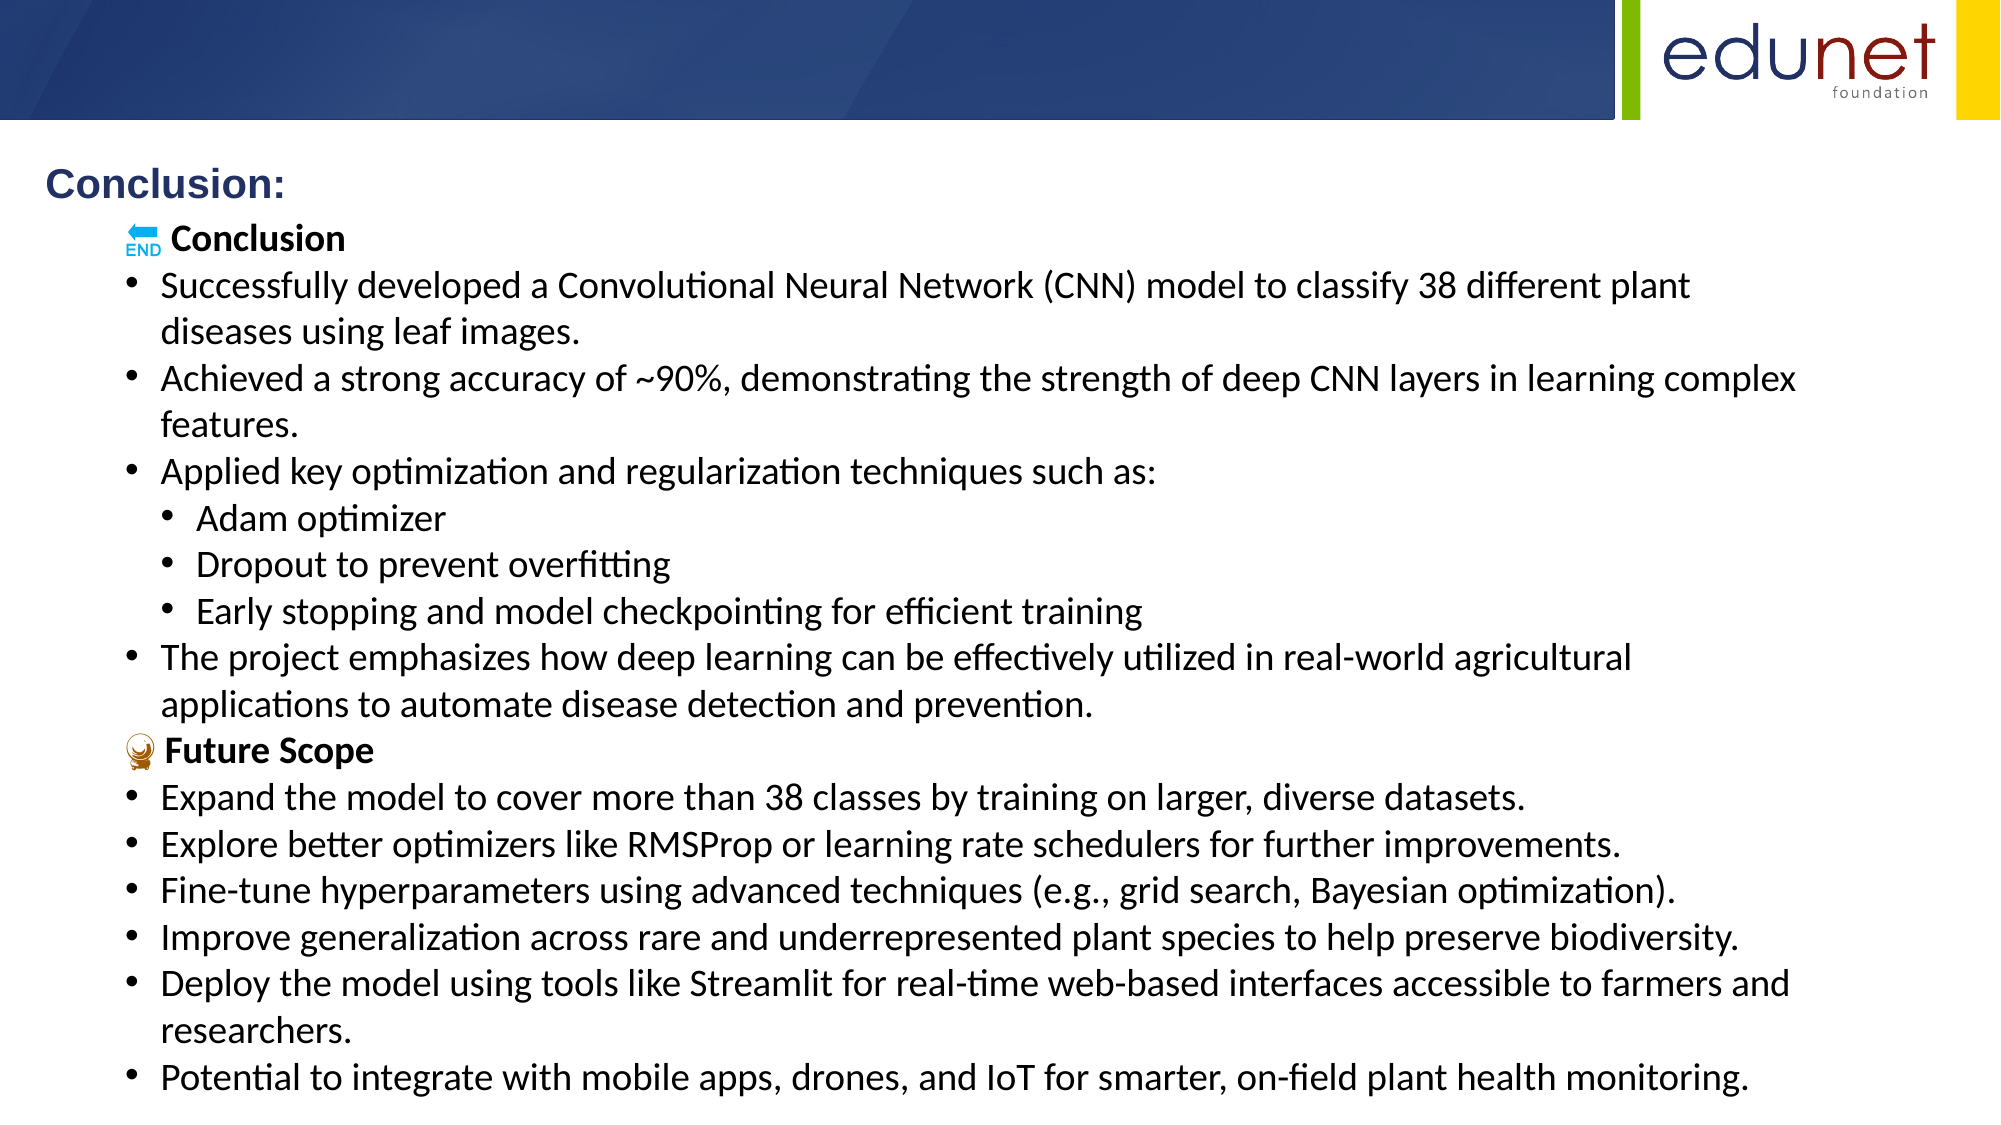

Conclusion:
🔚 Conclusion
Successfully developed a Convolutional Neural Network (CNN) model to classify 38 different plant diseases using leaf images.
Achieved a strong accuracy of ~90%, demonstrating the strength of deep CNN layers in learning complex features.
Applied key optimization and regularization techniques such as:
Adam optimizer
Dropout to prevent overfitting
Early stopping and model checkpointing for efficient training
The project emphasizes how deep learning can be effectively utilized in real-world agricultural applications to automate disease detection and prevention.
🔮 Future Scope
Expand the model to cover more than 38 classes by training on larger, diverse datasets.
Explore better optimizers like RMSProp or learning rate schedulers for further improvements.
Fine-tune hyperparameters using advanced techniques (e.g., grid search, Bayesian optimization).
Improve generalization across rare and underrepresented plant species to help preserve biodiversity.
Deploy the model using tools like Streamlit for real-time web-based interfaces accessible to farmers and researchers.
Potential to integrate with mobile apps, drones, and IoT for smarter, on-field plant health monitoring.